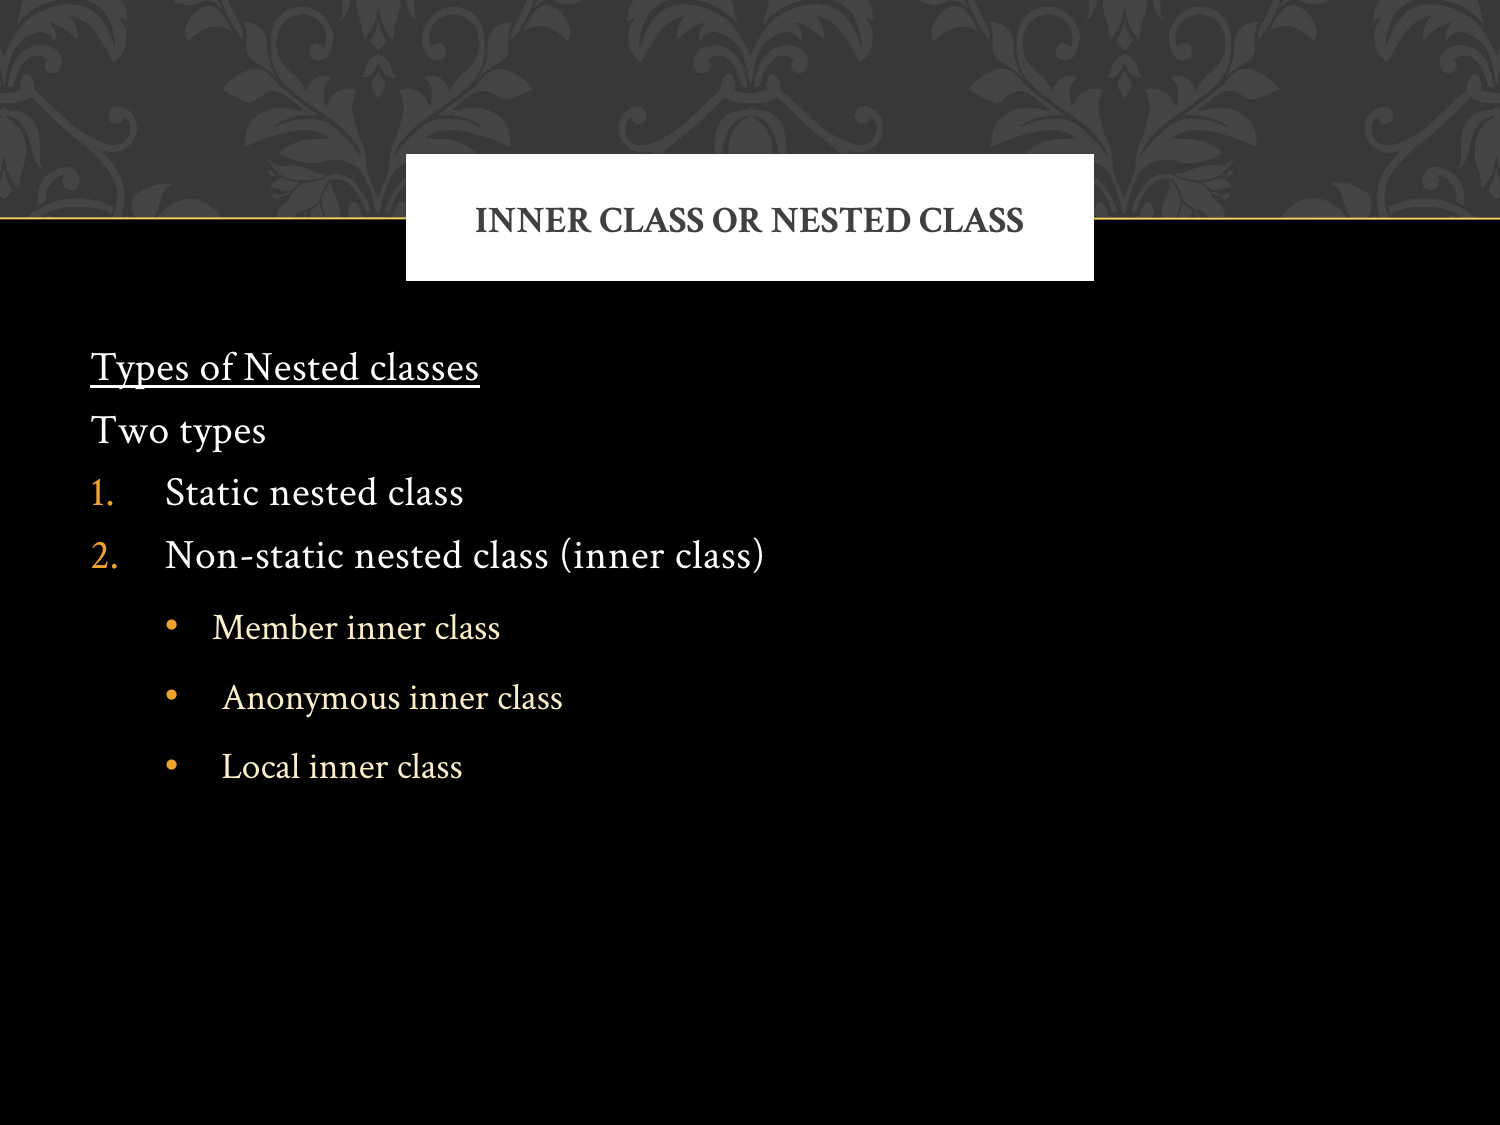

# Inner class or nested class
Types of Nested classes
Two types
Static nested class
Non-static nested class (inner class)
Member inner class
Anonymous inner class
Local inner class